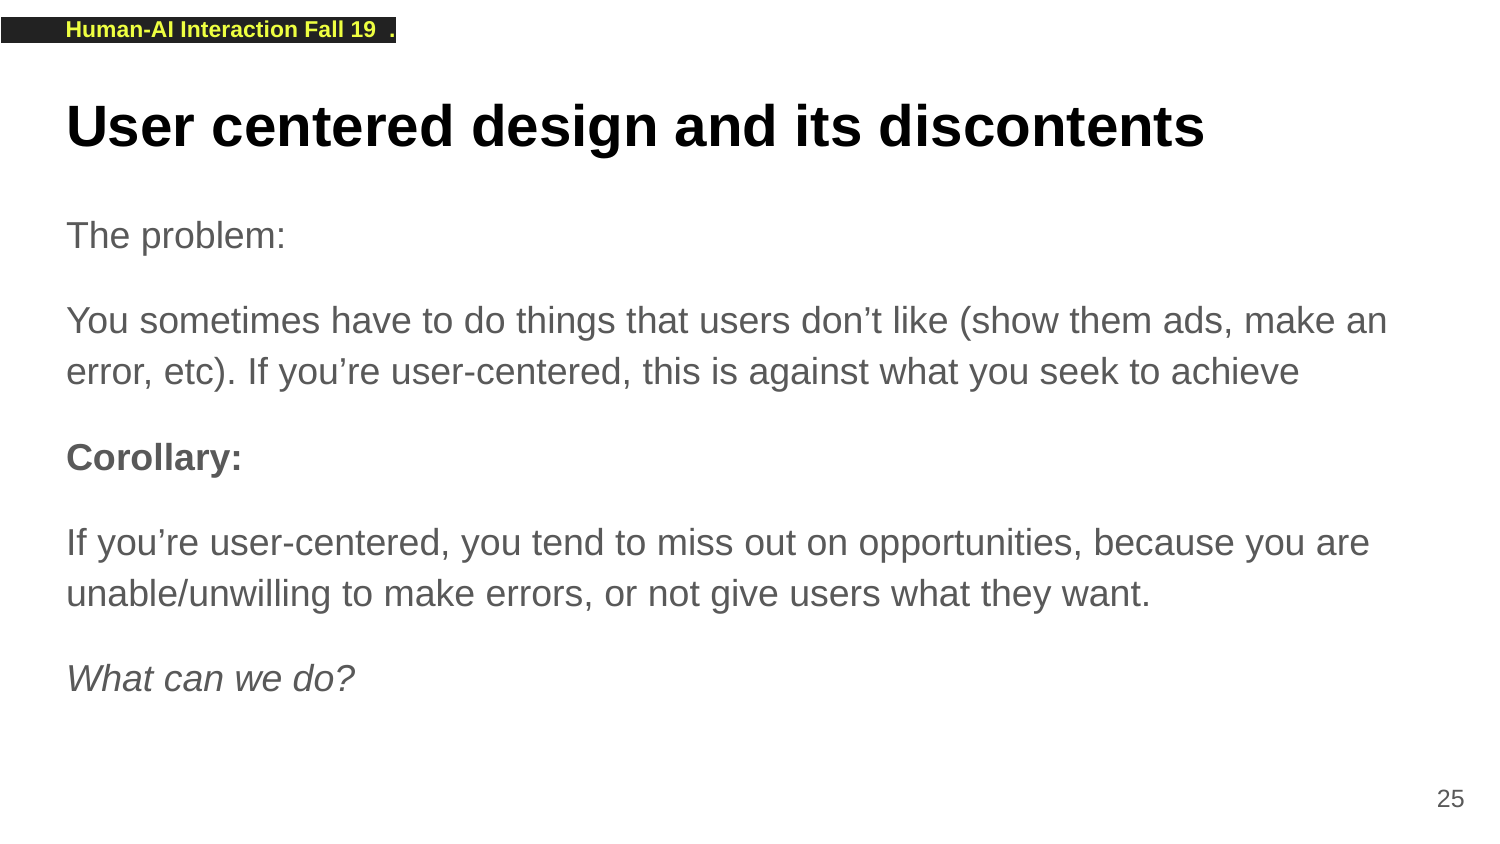

# User centered design and its discontents
The problem:
You sometimes have to do things that users don’t like (show them ads, make an error, etc). If you’re user-centered, this is against what you seek to achieve
Corollary:
If you’re user-centered, you tend to miss out on opportunities, because you are unable/unwilling to make errors, or not give users what they want.
What can we do?
25